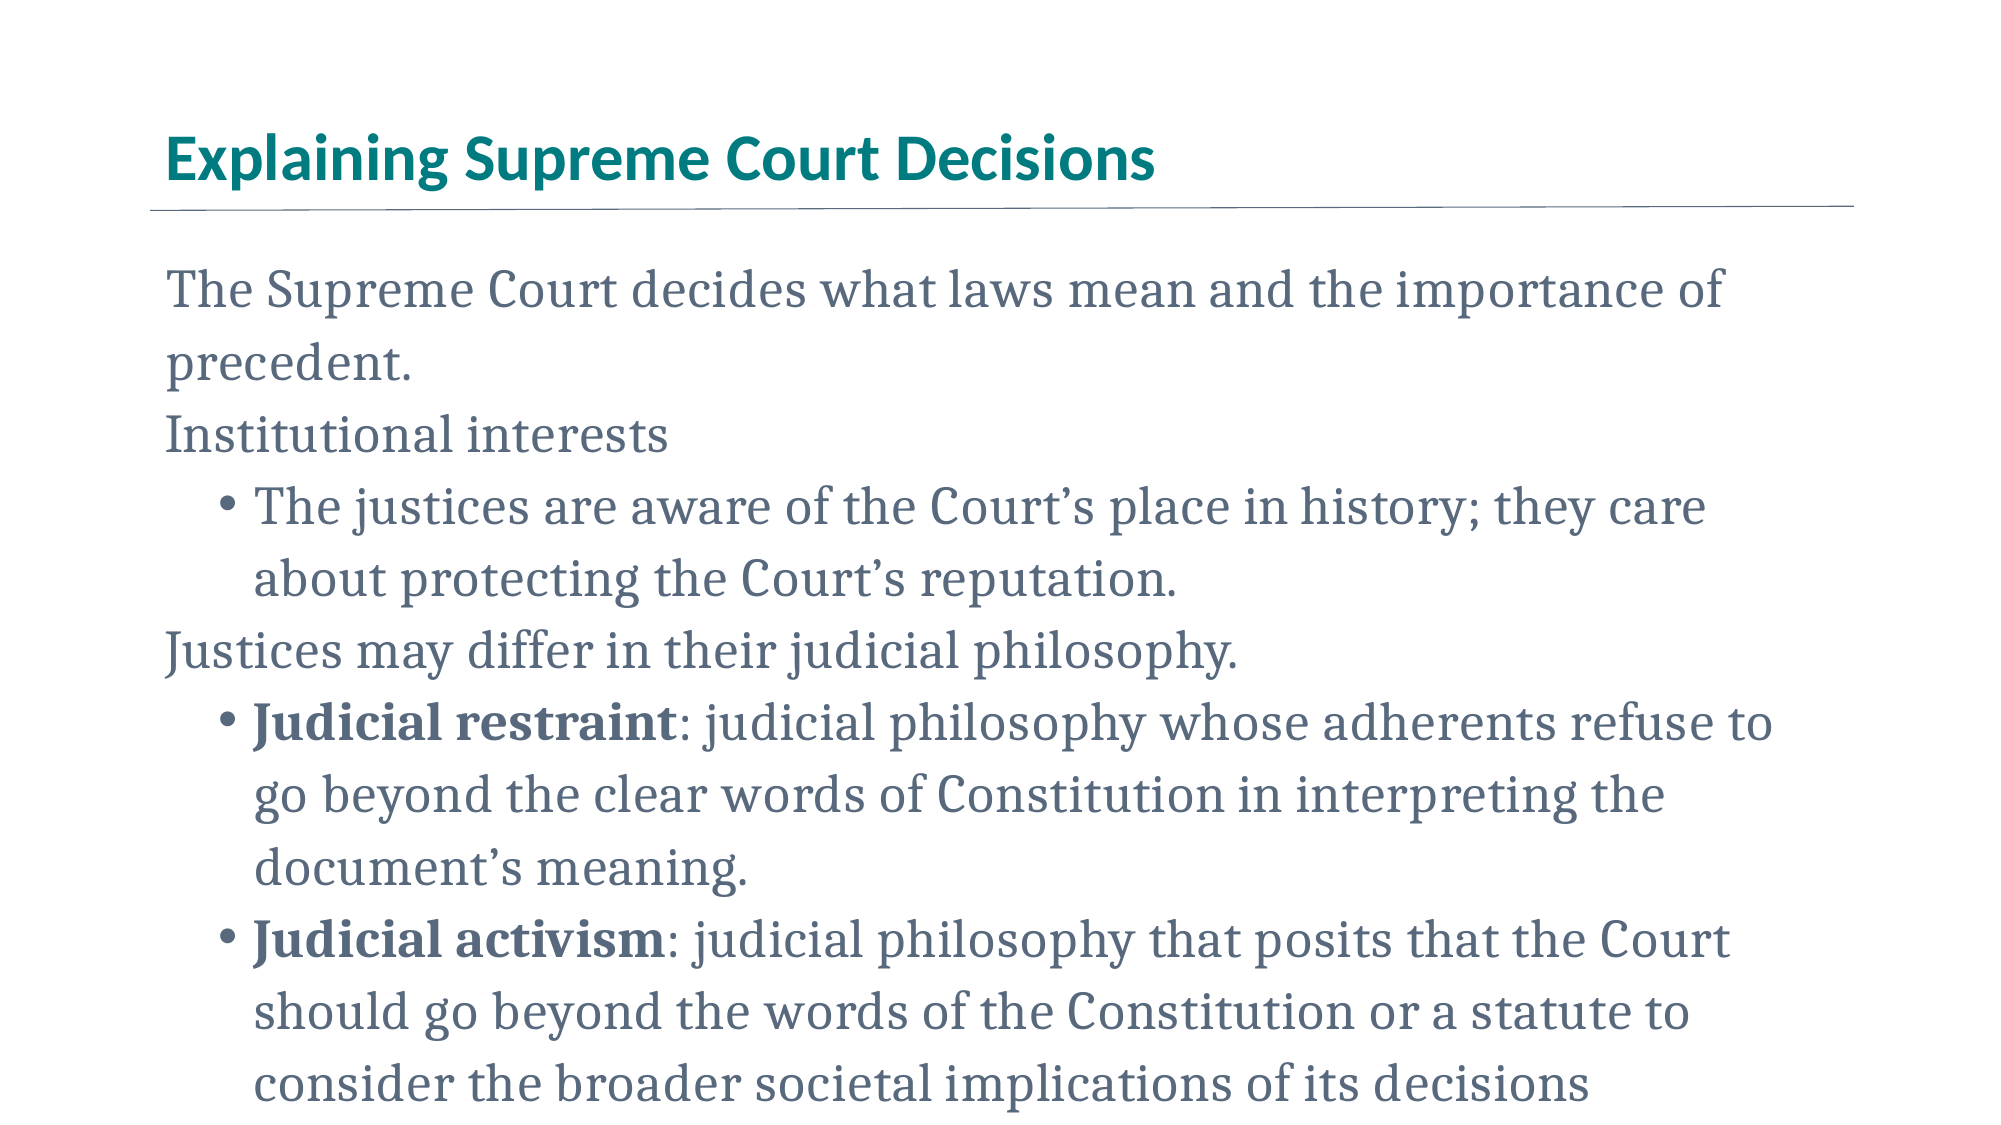

# Explaining Supreme Court Decisions
The Supreme Court decides what laws mean and the importance of precedent.
Institutional interests
The justices are aware of the Court’s place in history; they care about protecting the Court’s reputation.
Justices may differ in their judicial philosophy.
Judicial restraint: judicial philosophy whose adherents refuse to go beyond the clear words of Constitution in interpreting the document’s meaning.
Judicial activism: judicial philosophy that posits that the Court should go beyond the words of the Constitution or a statute to consider the broader societal implications of its decisions